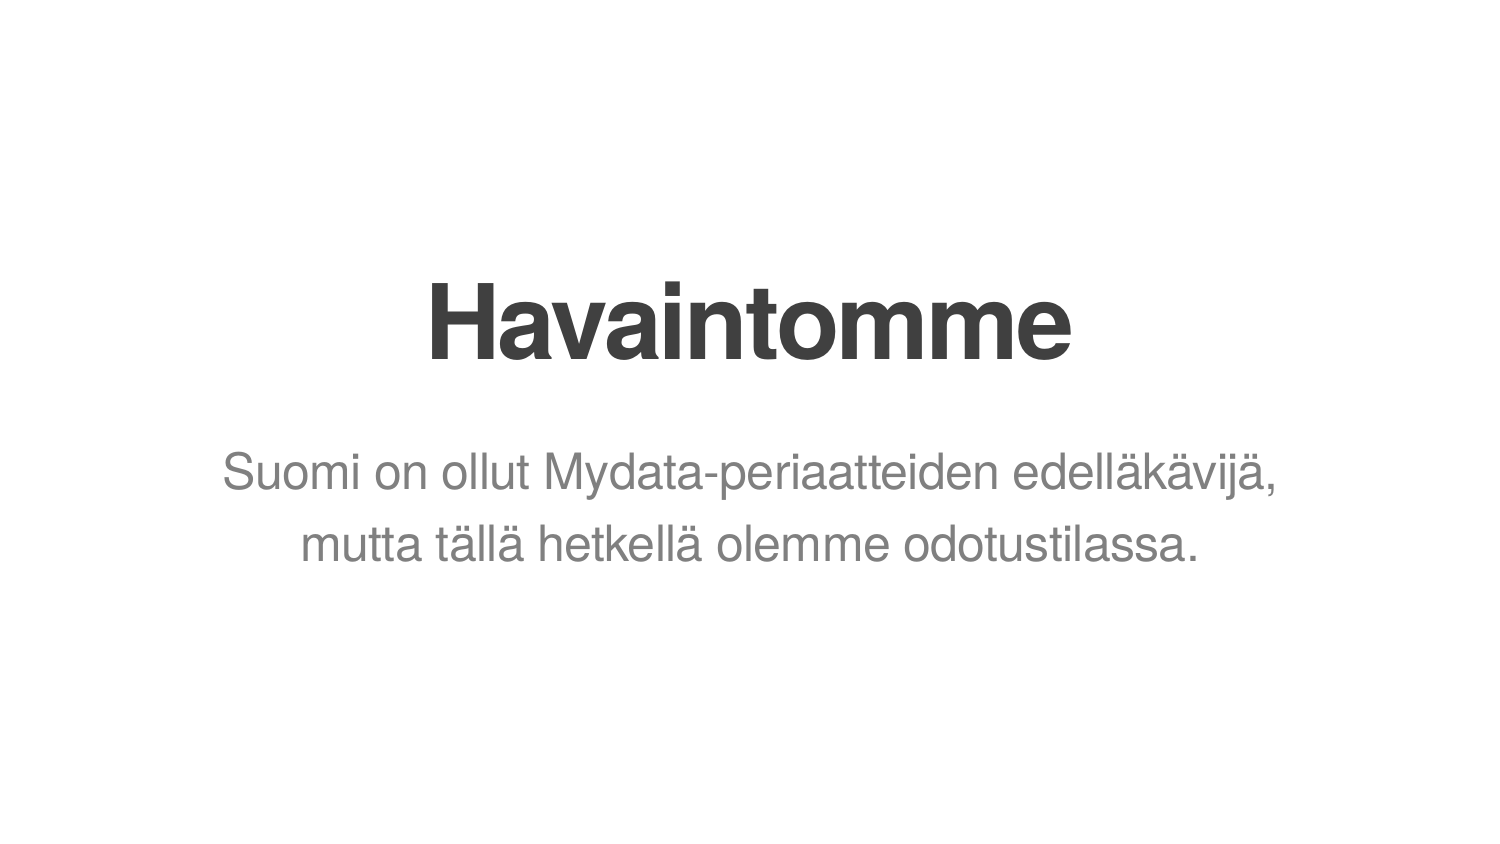

# Havaintomme
Suomi on ollut Mydata-periaatteiden edelläkävijä, mutta tällä hetkellä olemme odotustilassa.